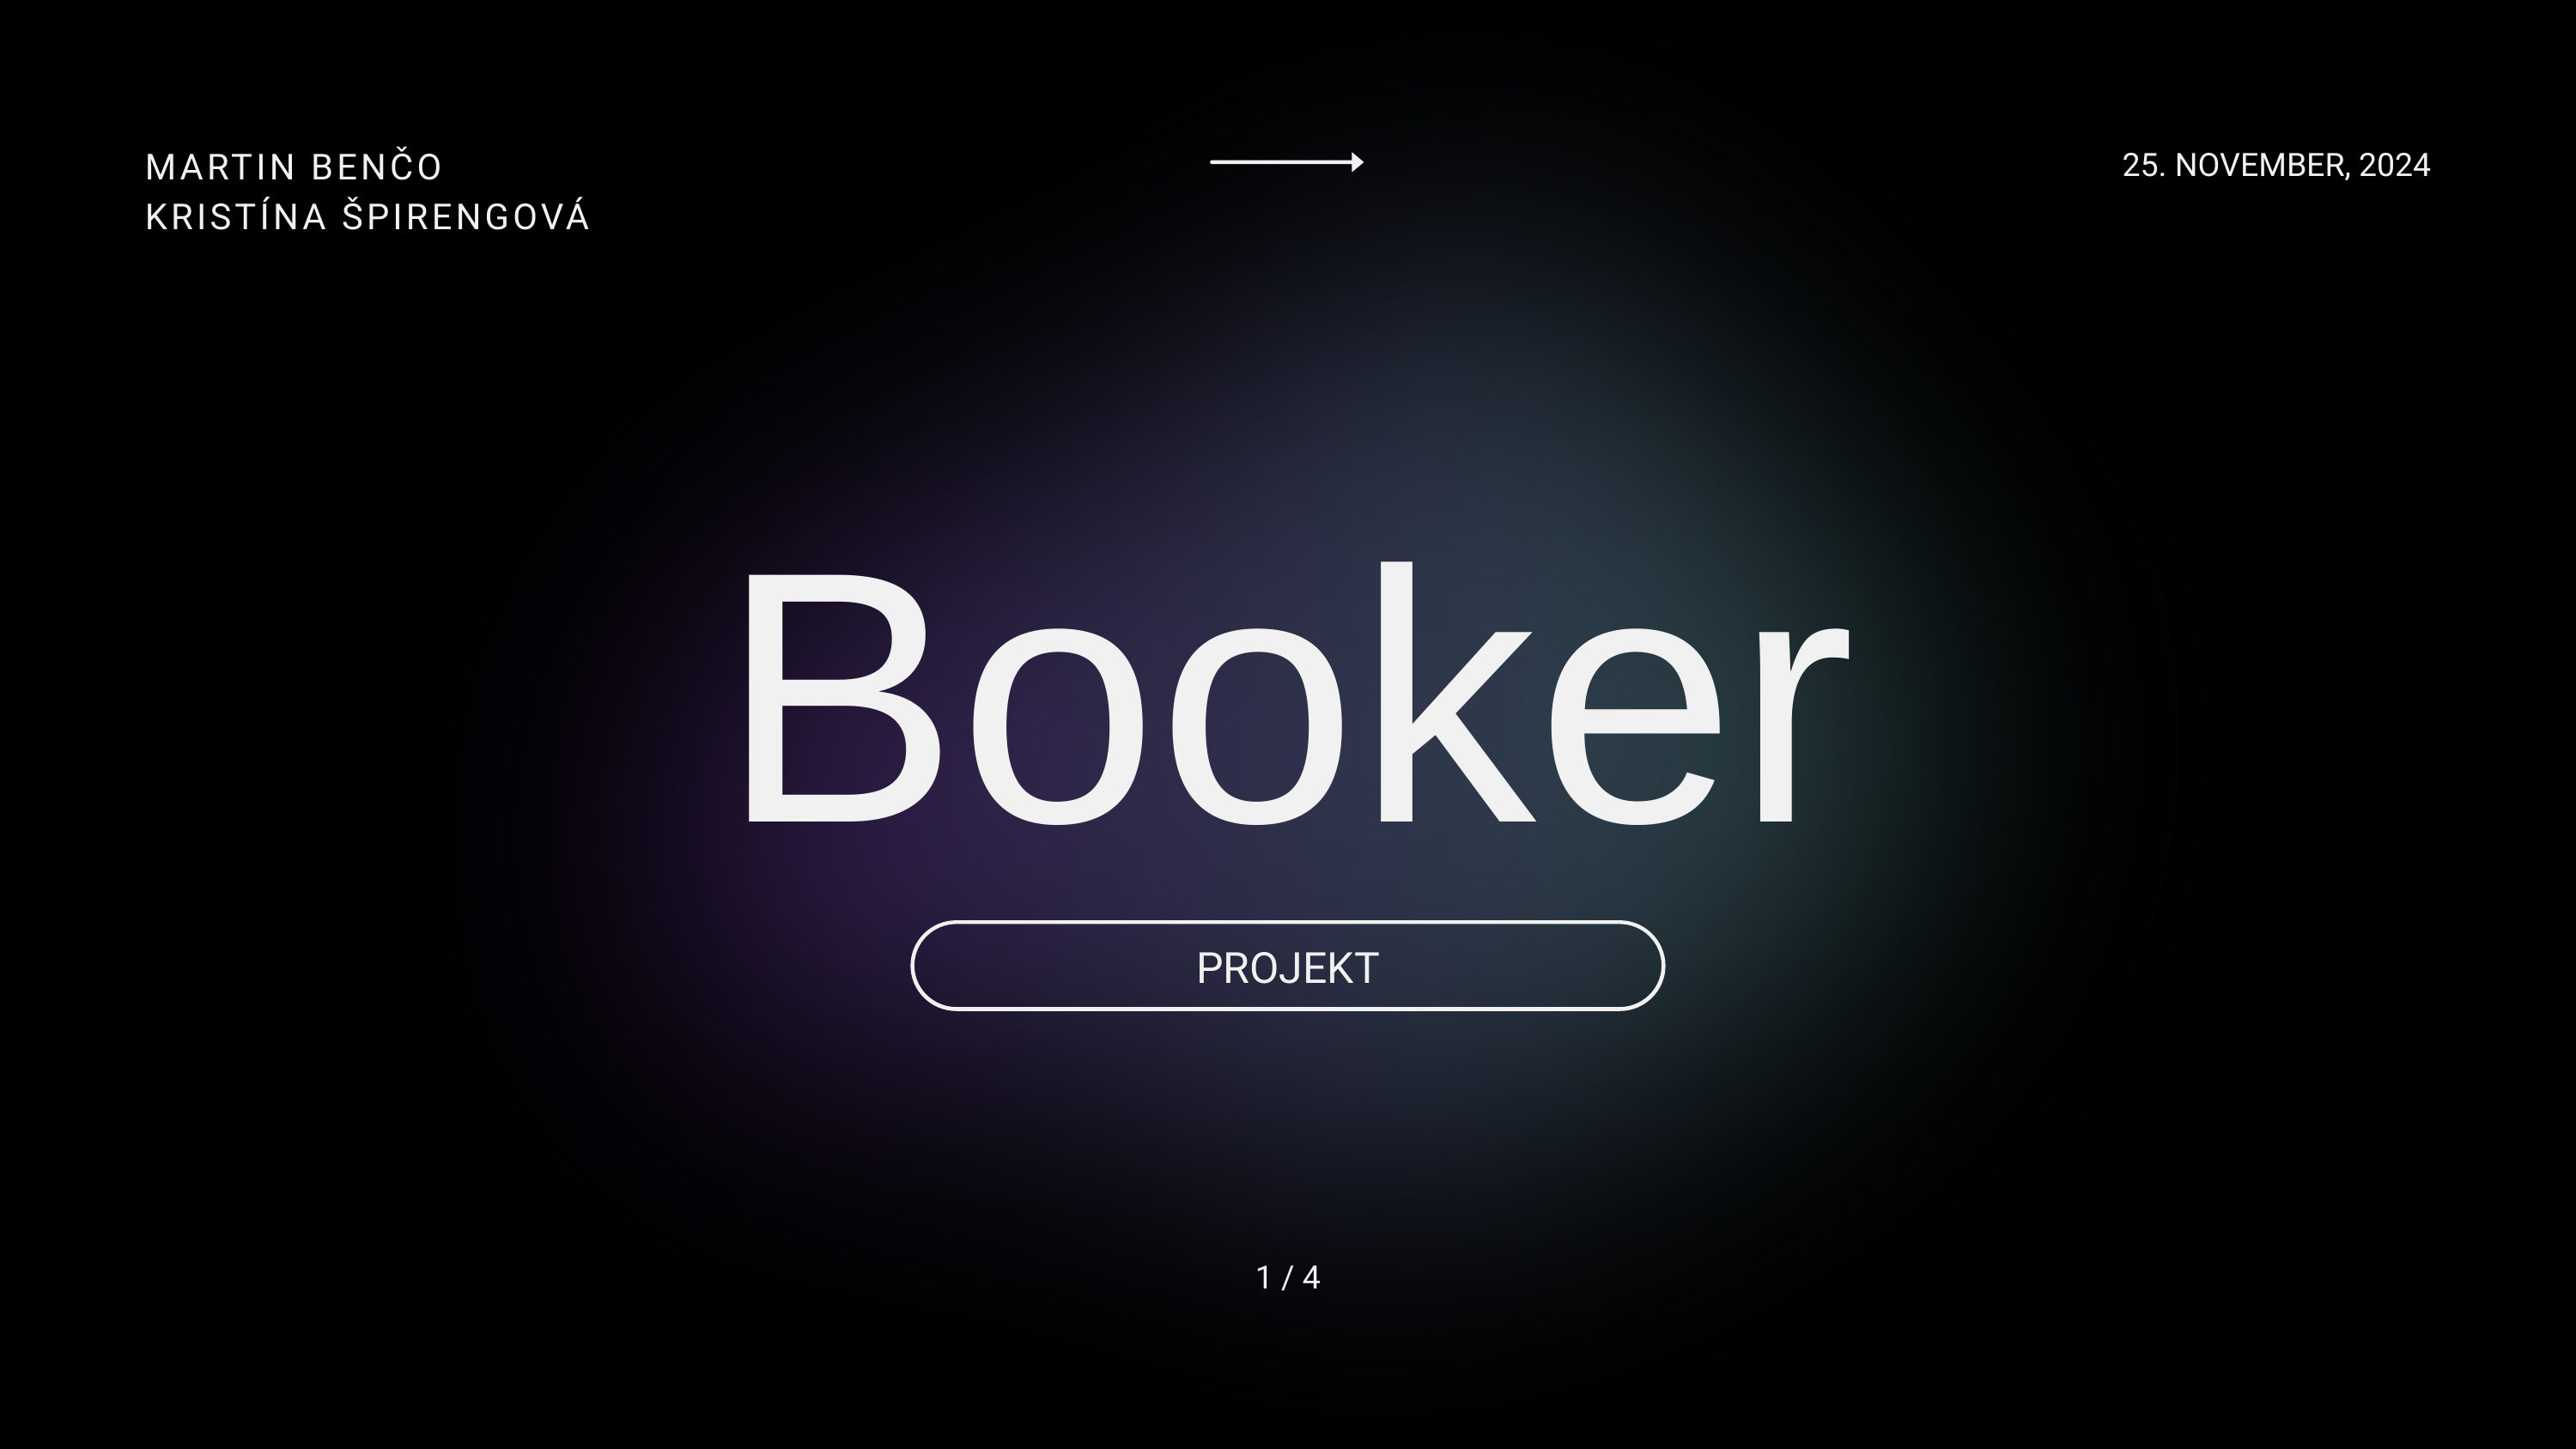

MARTIN BENČO
KRISTÍNA ŠPIRENGOVÁ
25. NOVEMBER, 2024

Booker

PROJEKT
1 / 4